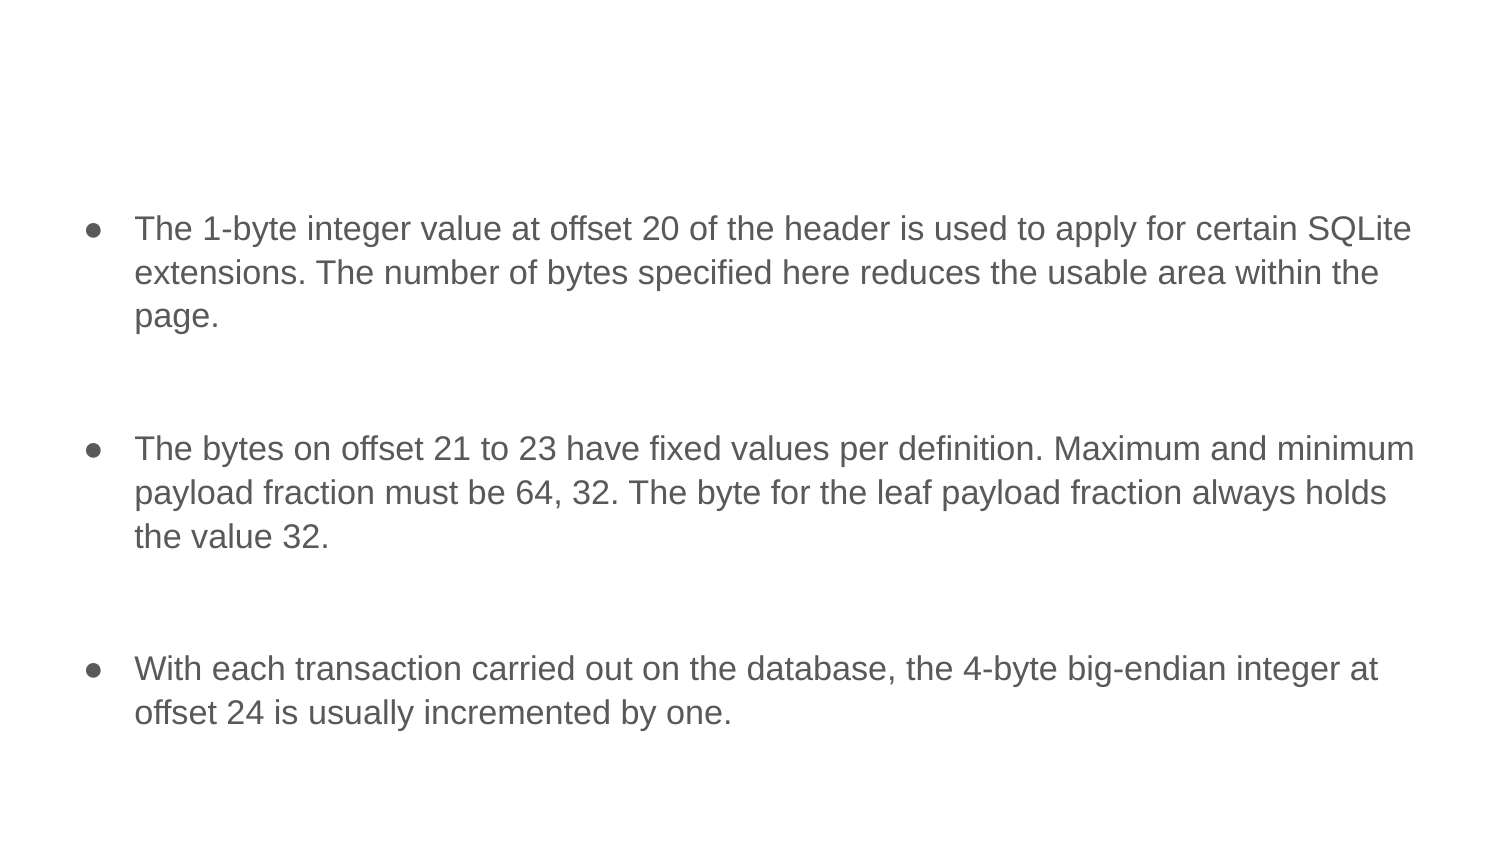

#
The 1-byte integer value at offset 20 of the header is used to apply for certain SQLite extensions. The number of bytes specified here reduces the usable area within the page.

The bytes on offset 21 to 23 have fixed values per definition. Maximum and minimum payload fraction must be 64, 32. The byte for the leaf payload fraction always holds the value 32.

With each transaction carried out on the database, the 4-byte big-endian integer at offset 24 is usually incremented by one.